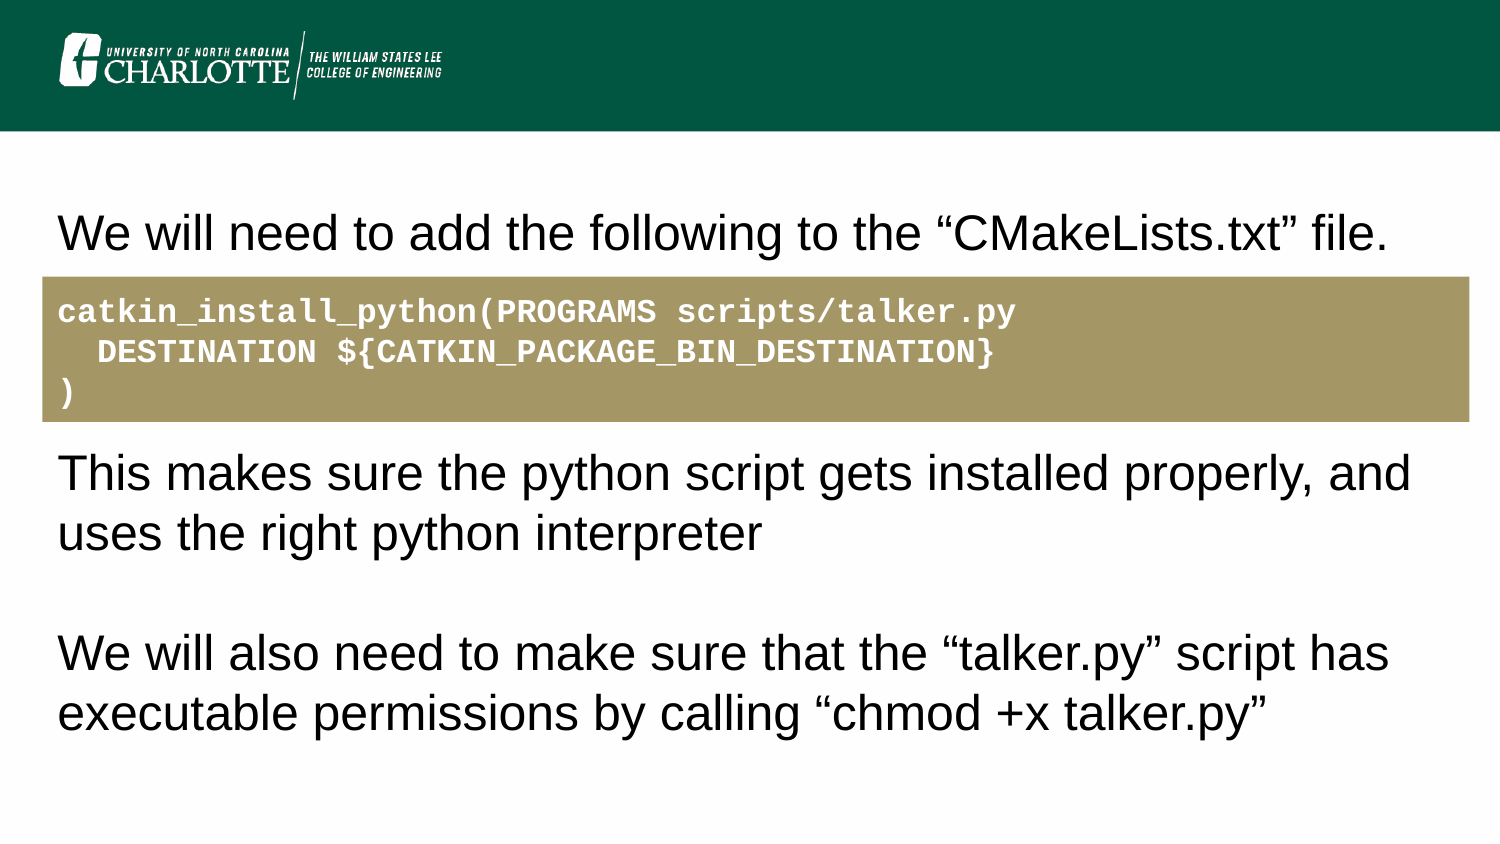

We will need to add the following to the “CMakeLists.txt” file.

This makes sure the python script gets installed properly, and uses the right python interpreter

We will also need to make sure that the “talker.py” script has executable permissions by calling “chmod +x talker.py”
catkin_install_python(PROGRAMS scripts/talker.py
  DESTINATION ${CATKIN_PACKAGE_BIN_DESTINATION}
)